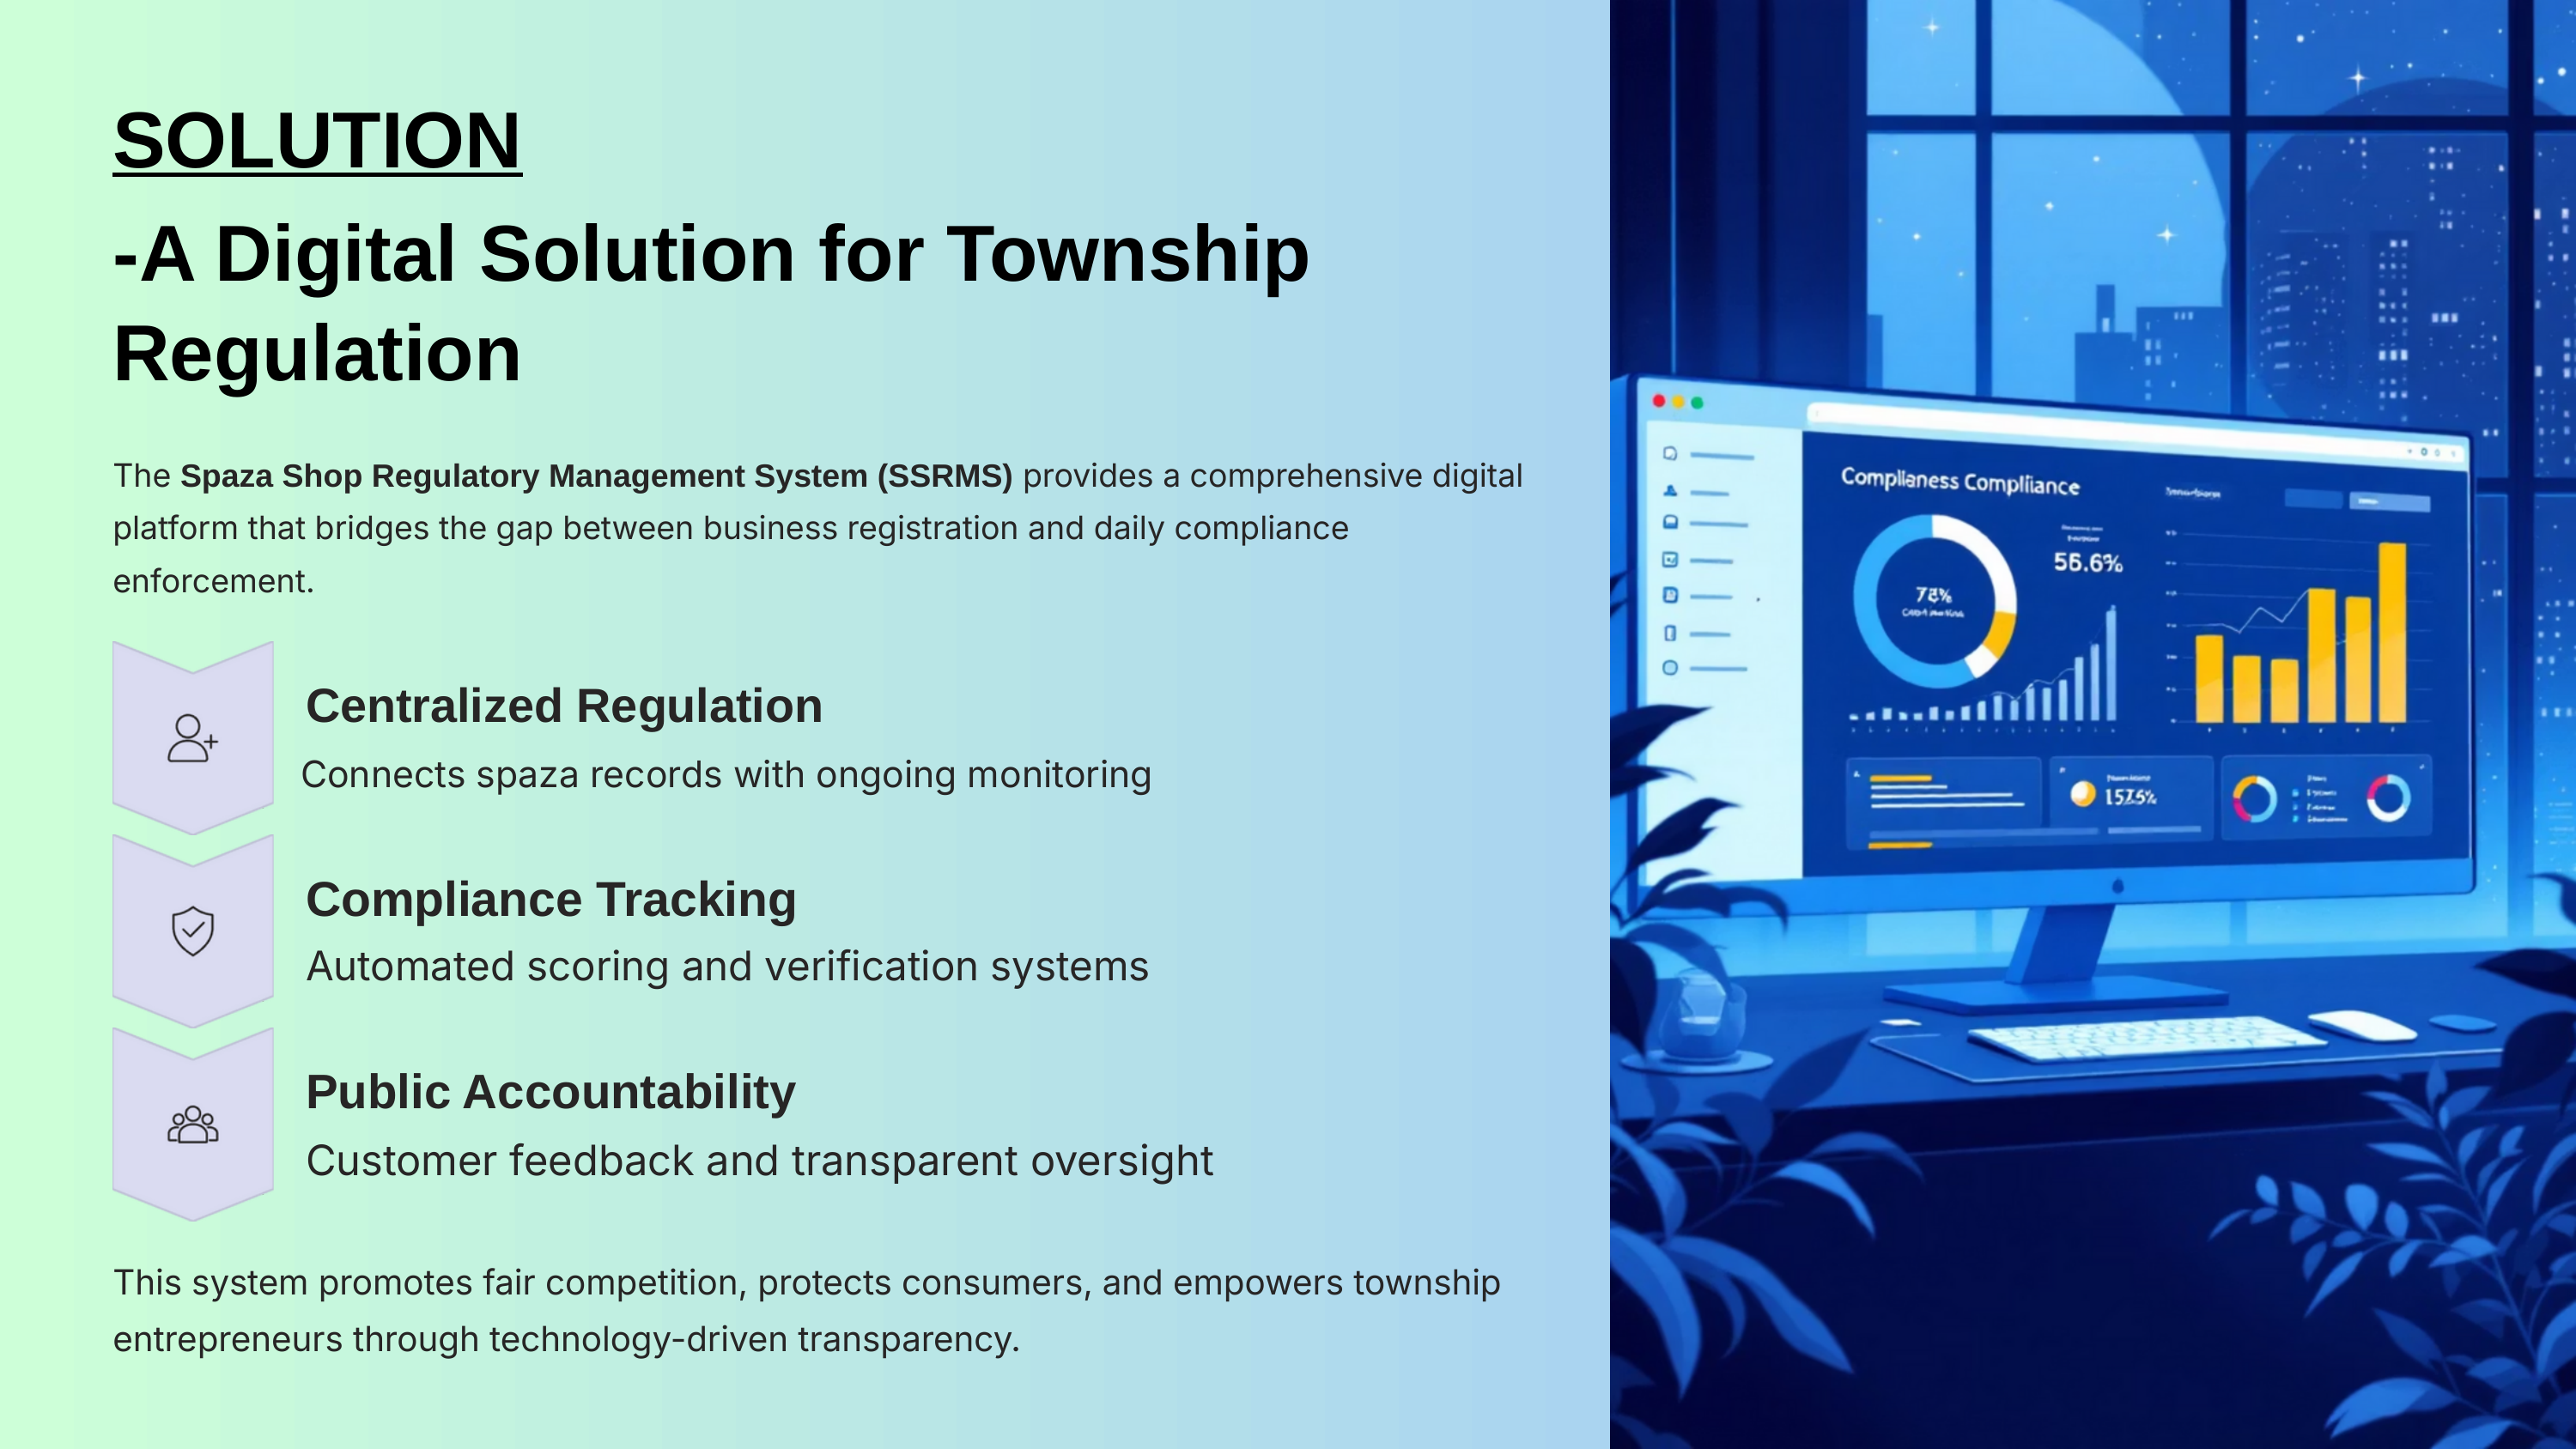

SOLUTION
-A Digital Solution for Township Regulation
The Spaza Shop Regulatory Management System (SSRMS) provides a comprehensive digital platform that bridges the gap between business registration and daily compliance enforcement.

Centralized Regulation
Connects spaza records with ongoing monitoring

Compliance Tracking
Automated scoring and verification systems

Public Accountability
Customer feedback and transparent oversight
This system promotes fair competition, protects consumers, and empowers township entrepreneurs through technology-driven transparency.